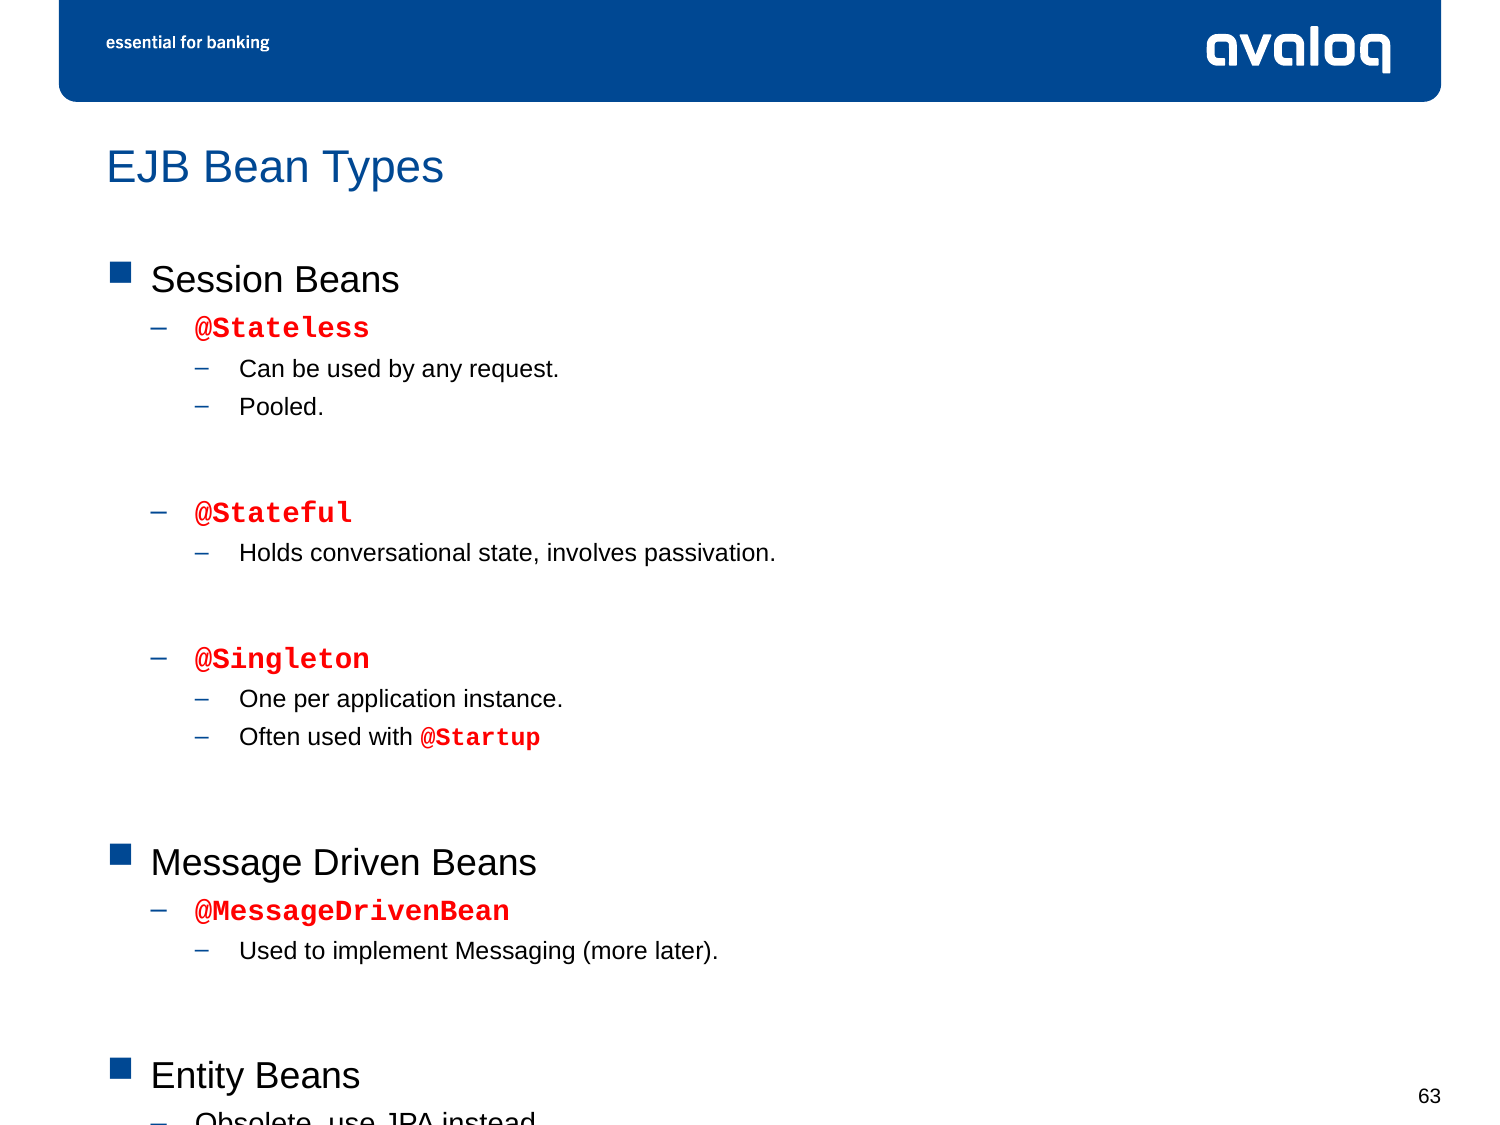

# EJB Bean Types
Session Beans
@Stateless
Can be used by any request.
Pooled.

@Stateful
Holds conversational state, involves passivation.

@Singleton
One per application instance.
Often used with @Startup

Message Driven Beans
@MessageDrivenBean
Used to implement Messaging (more later).

Entity Beans
Obsolete, use JPA instead.
63